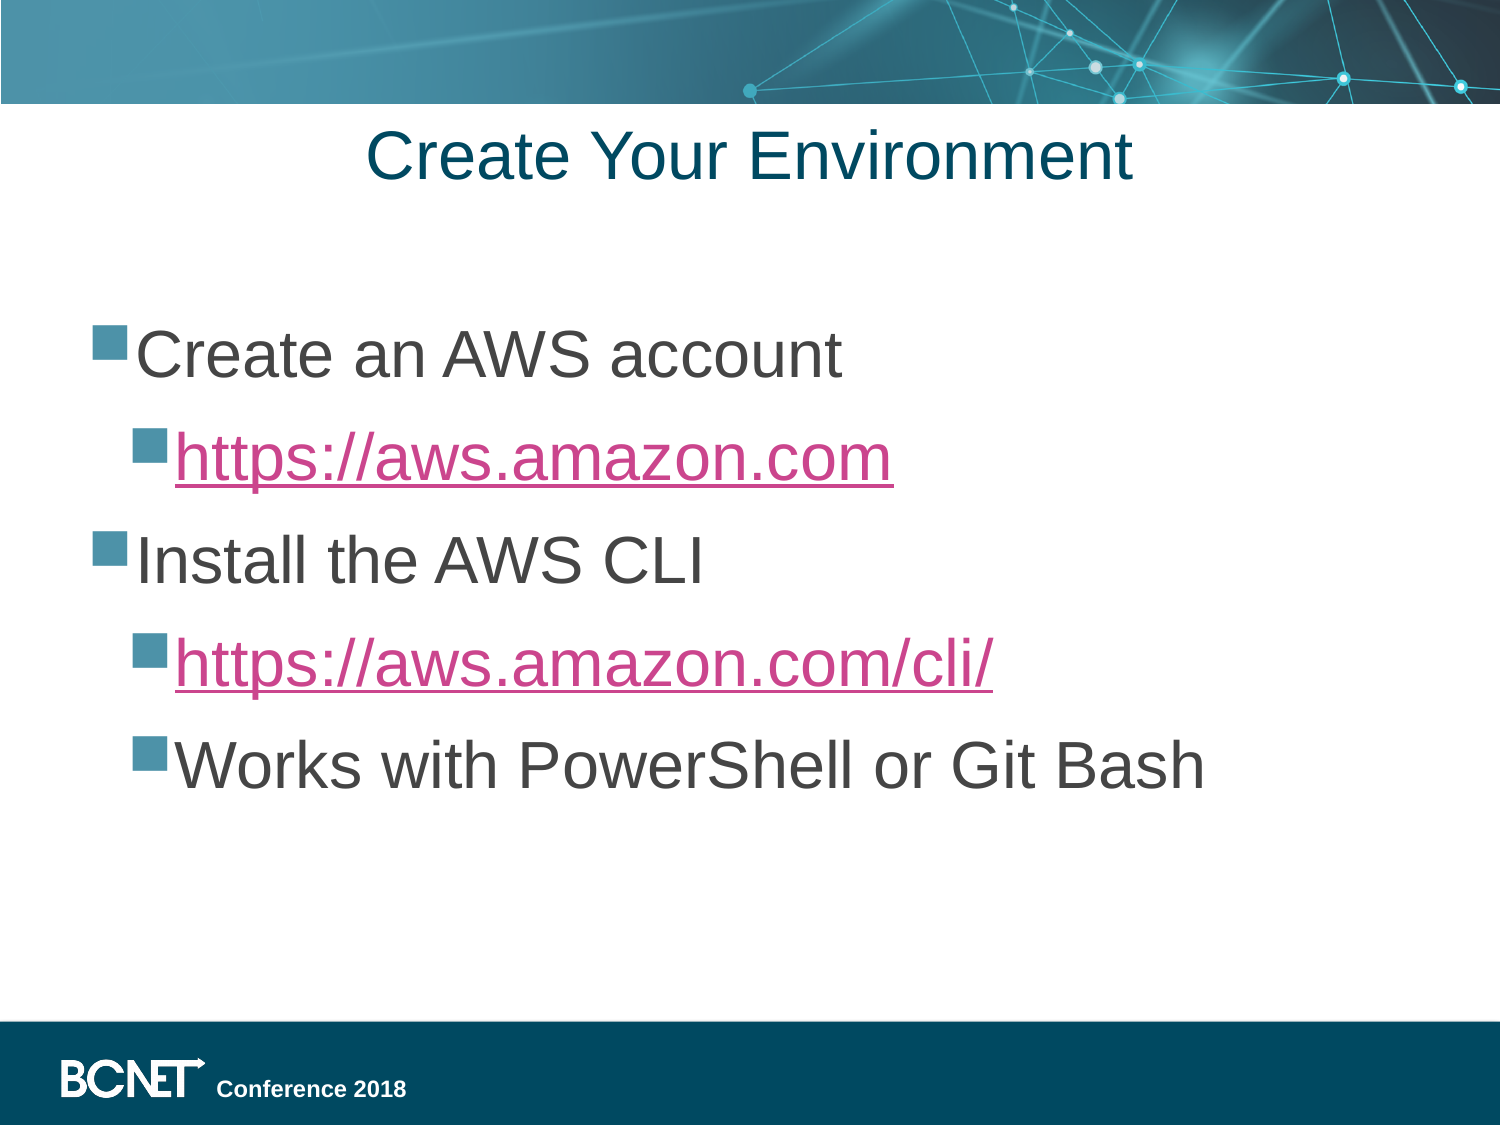

# Create Your Environment
Create an AWS account
https://aws.amazon.com
Install the AWS CLI
https://aws.amazon.com/cli/
Works with PowerShell or Git Bash